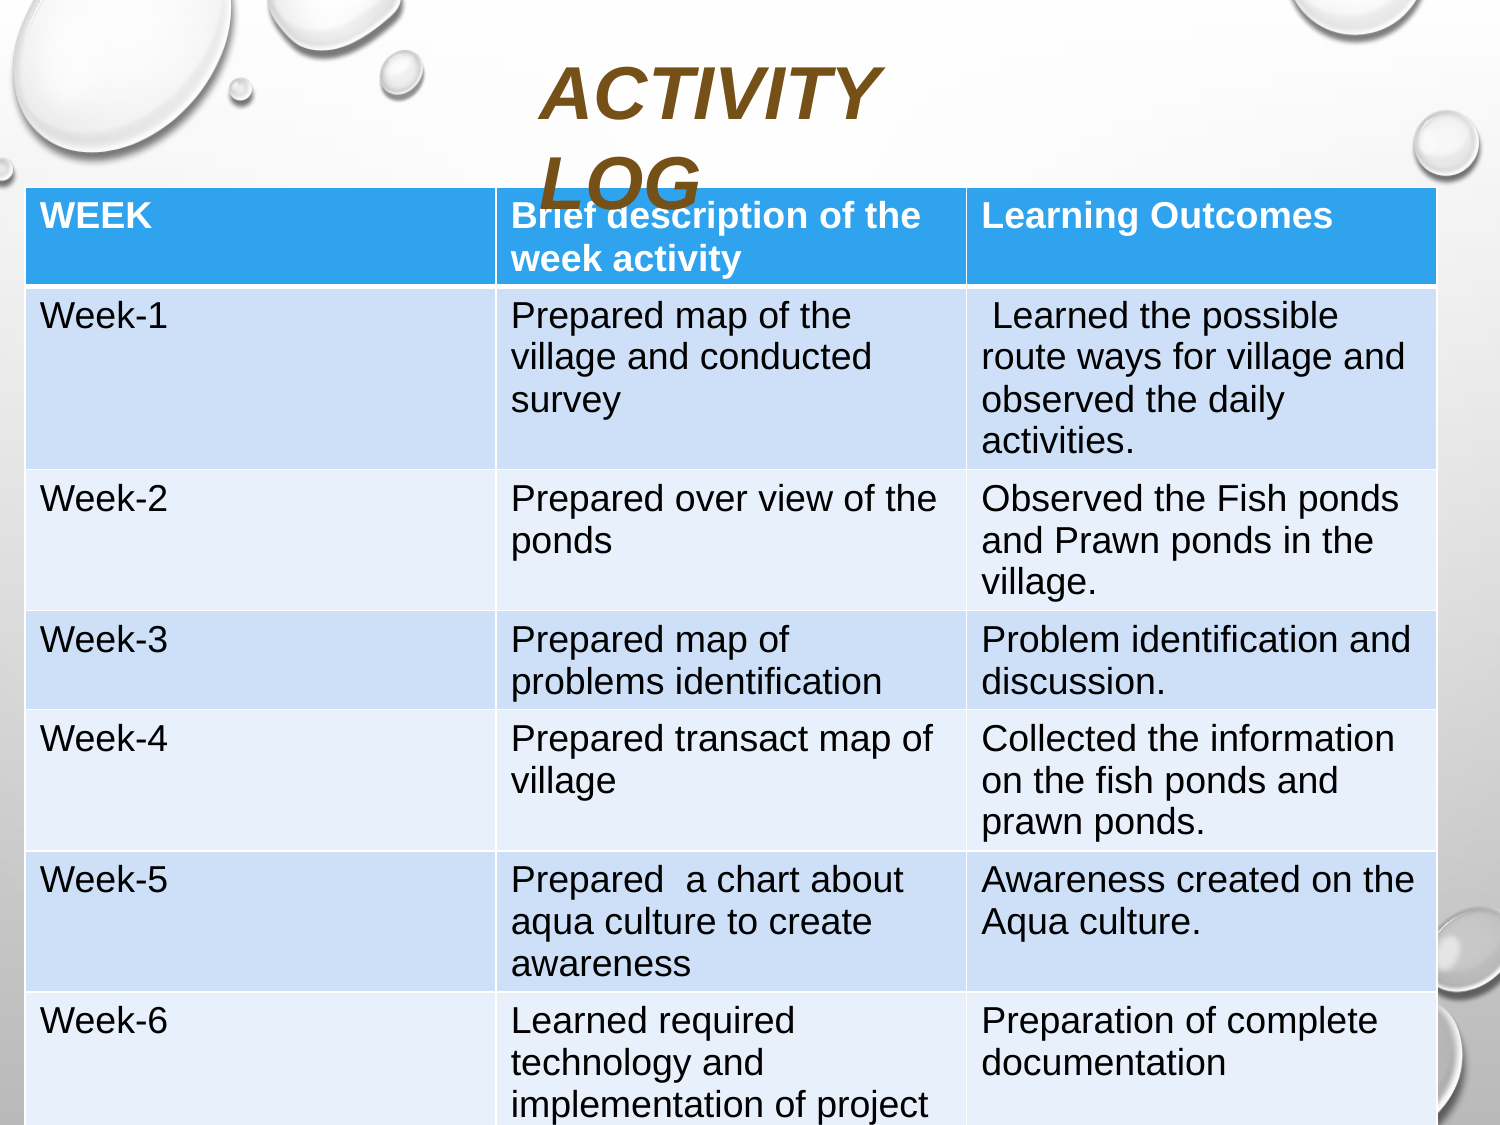

ACTIVITY LOG
| WEEK | Brief description of the week activity | Learning Outcomes |
| --- | --- | --- |
| Week-1 | Prepared map of the village and conducted survey | Learned the possible route ways for village and observed the daily activities. |
| Week-2 | Prepared over view of the ponds | Observed the Fish ponds and Prawn ponds in the village. |
| Week-3 | Prepared map of problems identification | Problem identification and discussion. |
| Week-4 | Prepared transact map of village | Collected the information on the fish ponds and prawn ponds. |
| Week-5 | Prepared a chart about aqua culture to create awareness | Awareness created on the Aqua culture. |
| Week-6 | Learned required technology and implementation of project | Preparation of complete documentation |